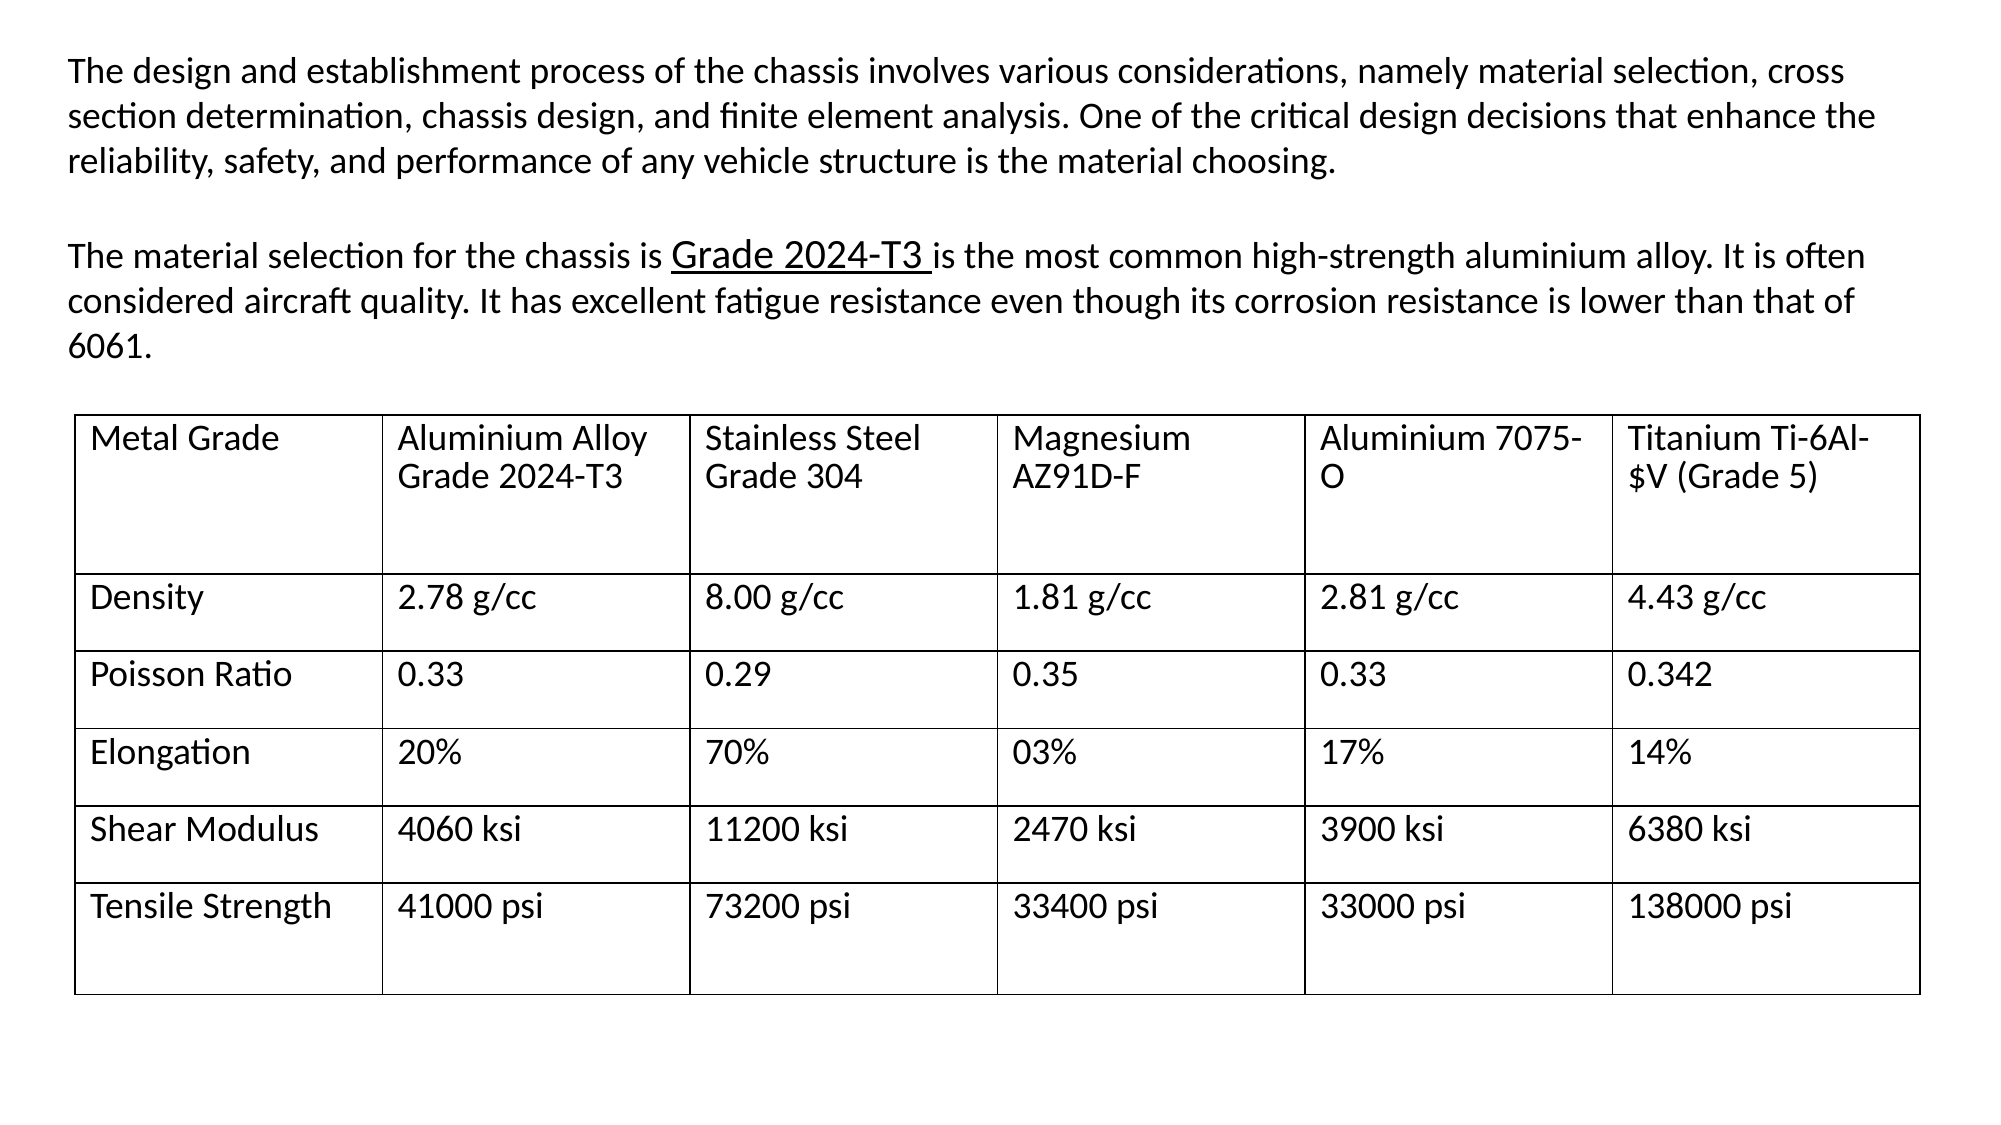

The design and establishment process of the chassis involves various considerations, namely material selection, cross section determination, chassis design, and finite element analysis. One of the critical design decisions that enhance the reliability, safety, and performance of any vehicle structure is the material choosing.

The material selection for the chassis is Grade 2024-T3 is the most common high-strength aluminium alloy. It is often considered aircraft quality. It has excellent fatigue resistance even though its corrosion resistance is lower than that of 6061.
| Metal Grade | Aluminium Alloy Grade 2024-T3 | Stainless Steel Grade 304 | Magnesium AZ91D-F | Aluminium 7075-O | Titanium Ti-6Al-$V (Grade 5) |
| --- | --- | --- | --- | --- | --- |
| Density | 2.78 g/cc | 8.00 g/cc | 1.81 g/cc | 2.81 g/cc | 4.43 g/cc |
| Poisson Ratio | 0.33 | 0.29 | 0.35 | 0.33 | 0.342 |
| Elongation | 20% | 70% | 03% | 17% | 14% |
| Shear Modulus | 4060 ksi | 11200 ksi | 2470 ksi | 3900 ksi | 6380 ksi |
| Tensile Strength | 41000 psi | 73200 psi | 33400 psi | 33000 psi | 138000 psi |